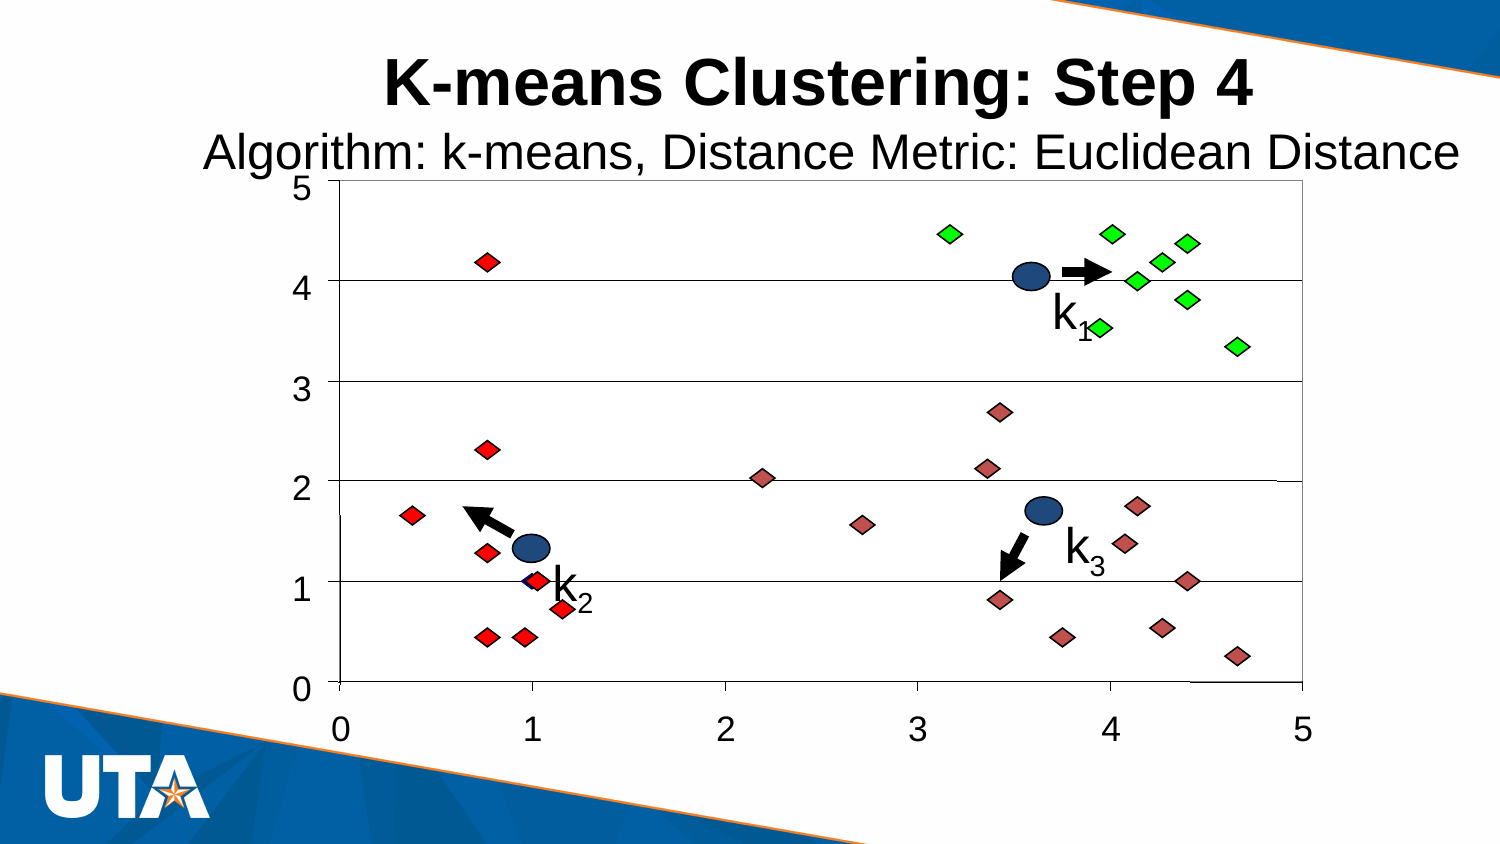

# K-means Clustering: Step 4
Algorithm: k-means, Distance Metric: Euclidean Distance
5

k1
4

3

2

k3

k2

1

0

0
1
2
3
4
5